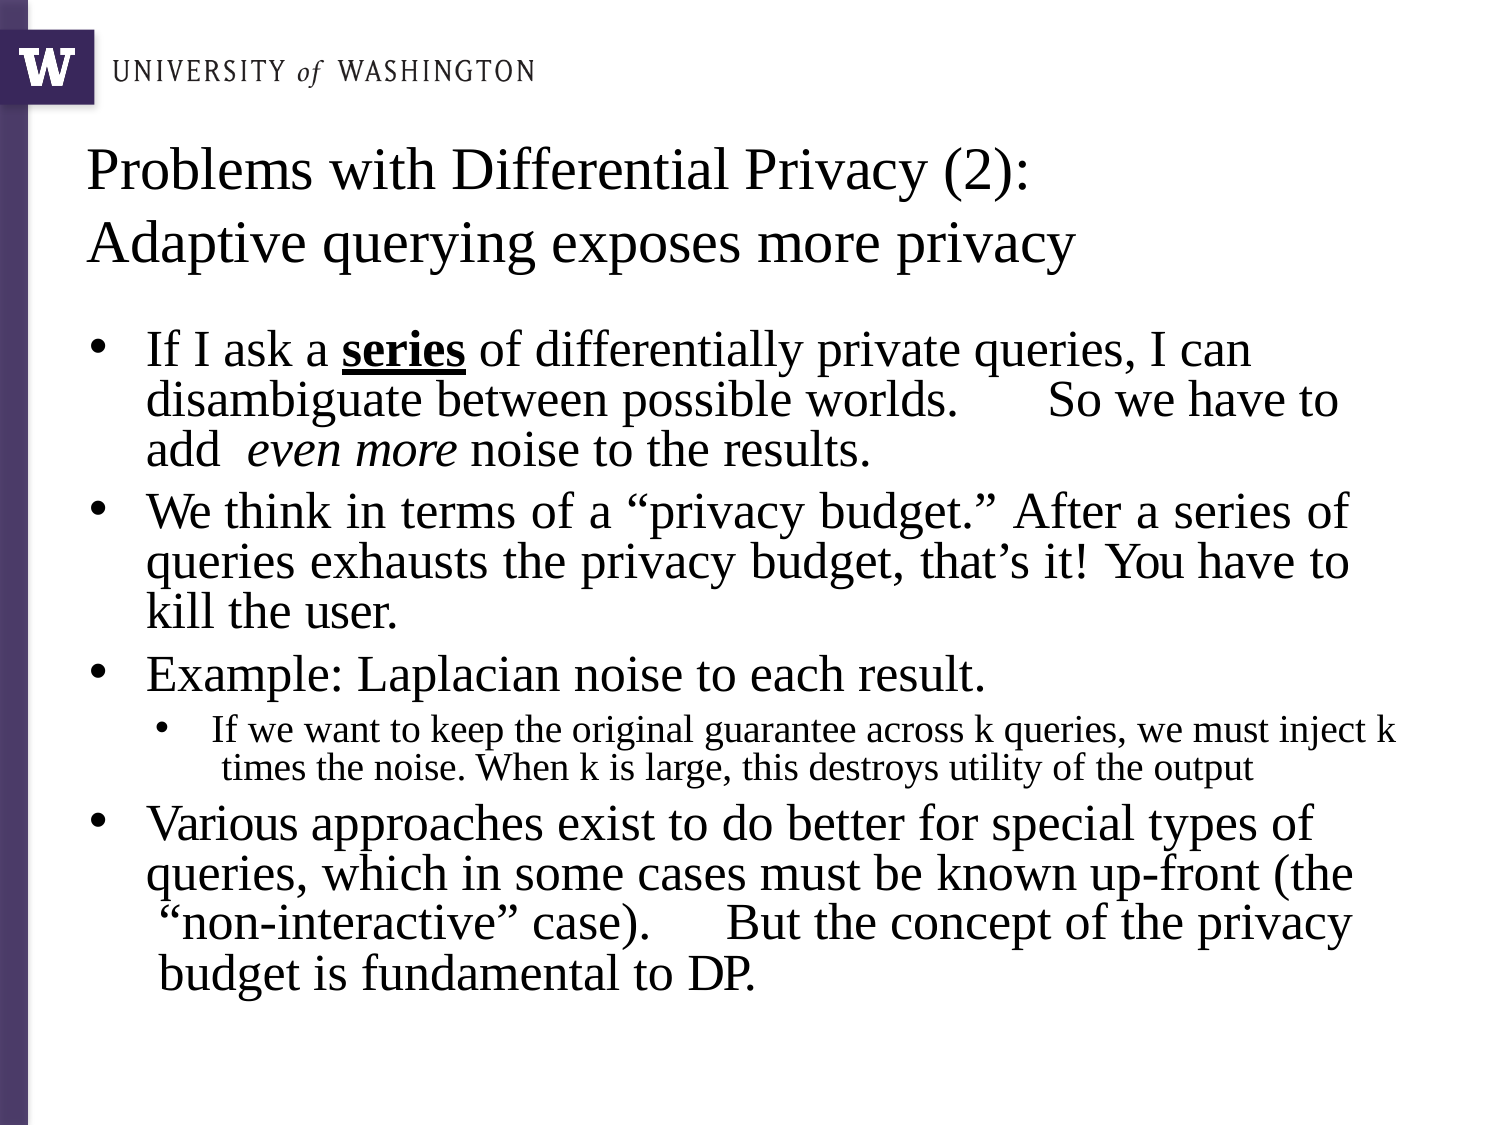

# Problems with Differential Privacy (2):  Adaptive querying exposes more privacy
If I ask a series of differentially private queries, I can  disambiguate between possible worlds.	So we have to add  even more noise to the results.
We think in terms of a “privacy budget.” After a series of  queries exhausts the privacy budget, that’s it! You have to  kill the user.
Example: Laplacian noise to each result.
If we want to keep the original guarantee across k queries, we must inject k  times the noise. When k is large, this destroys utility of the output
Various approaches exist to do better for special types of  queries, which in some cases must be known up-front (the  “non-interactive” case).	But the concept of the privacy  budget is fundamental to DP.